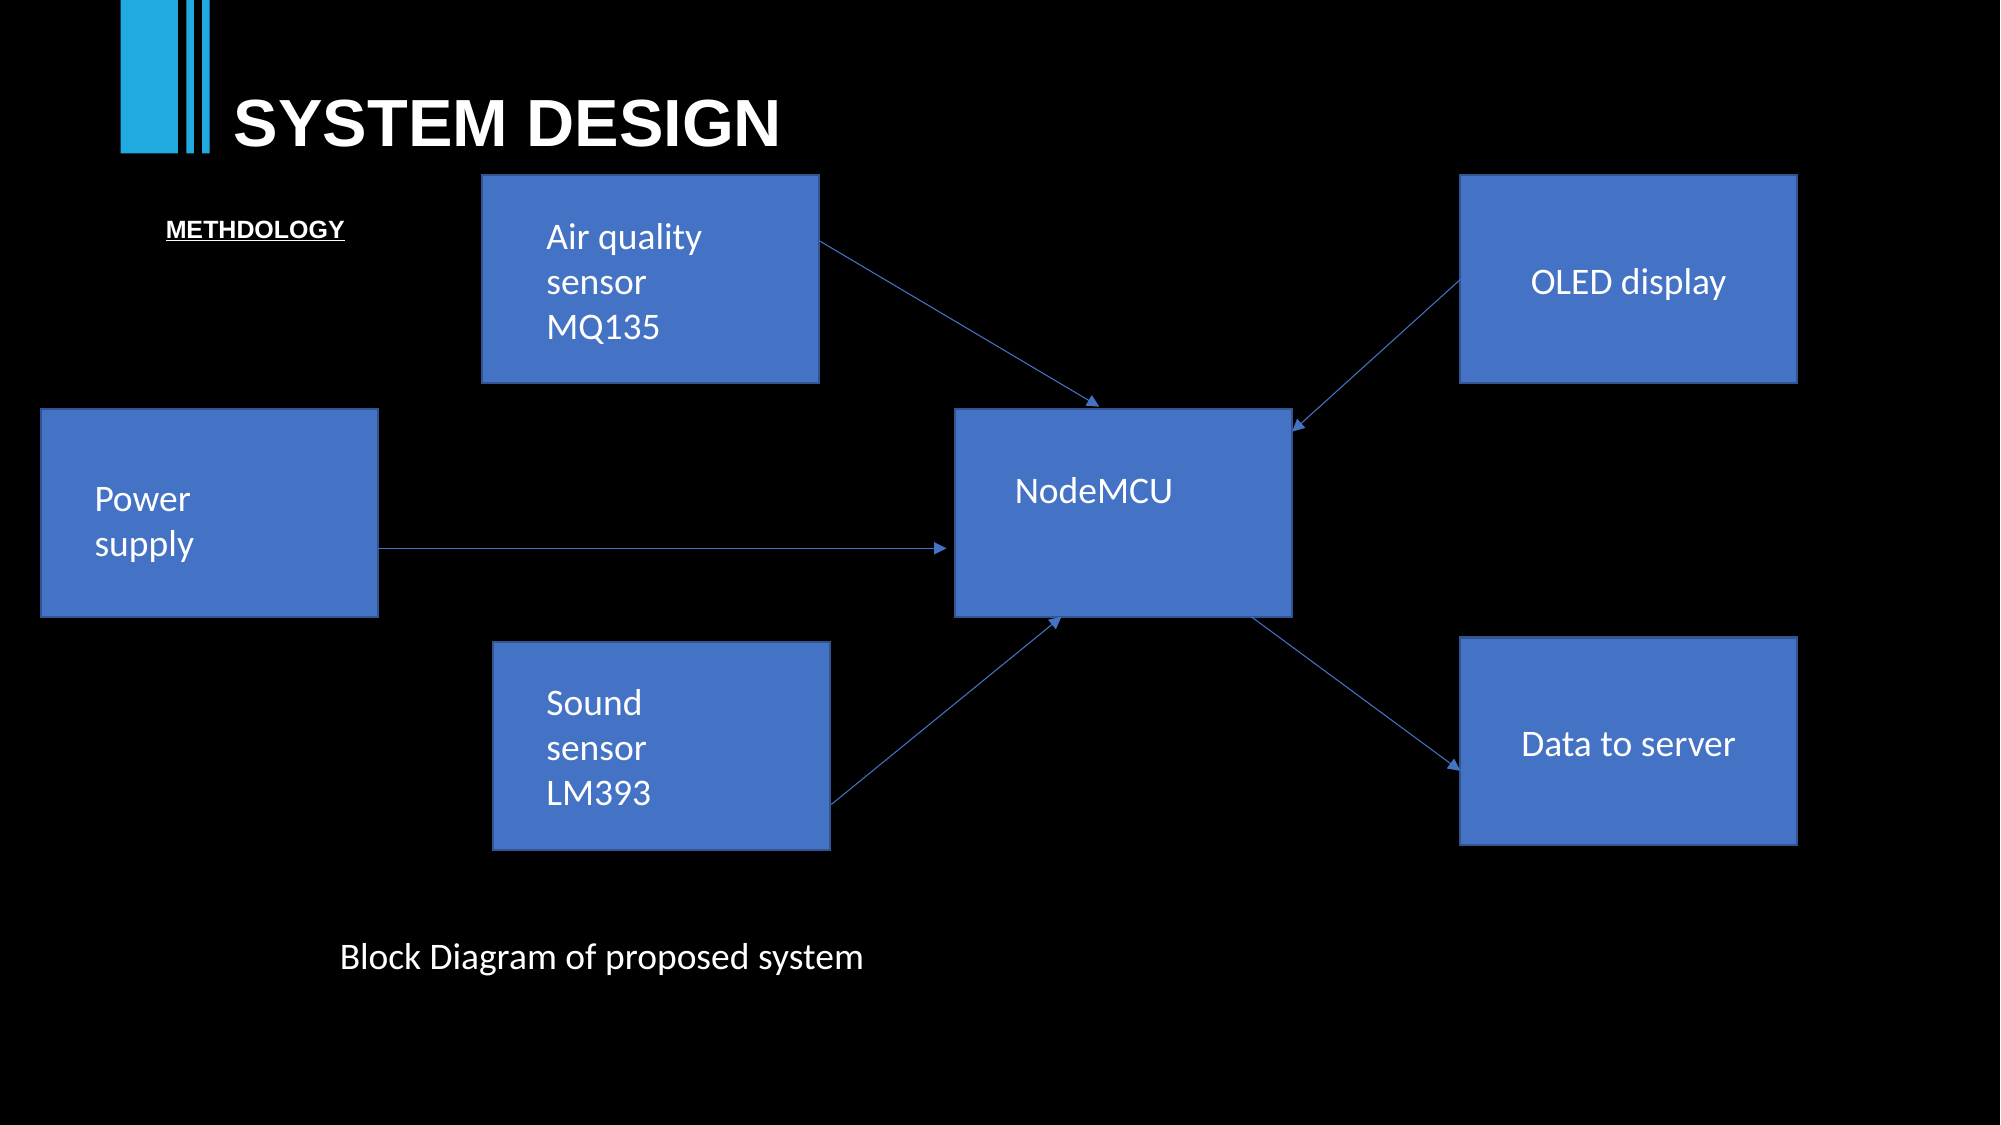

SYSTEM DESIGN

OLED display
METHDOLOGY

Air quality sensor MQ135

NodeMCU
Power supply
Data to server

Sound sensor LM393
Block Diagram of proposed system